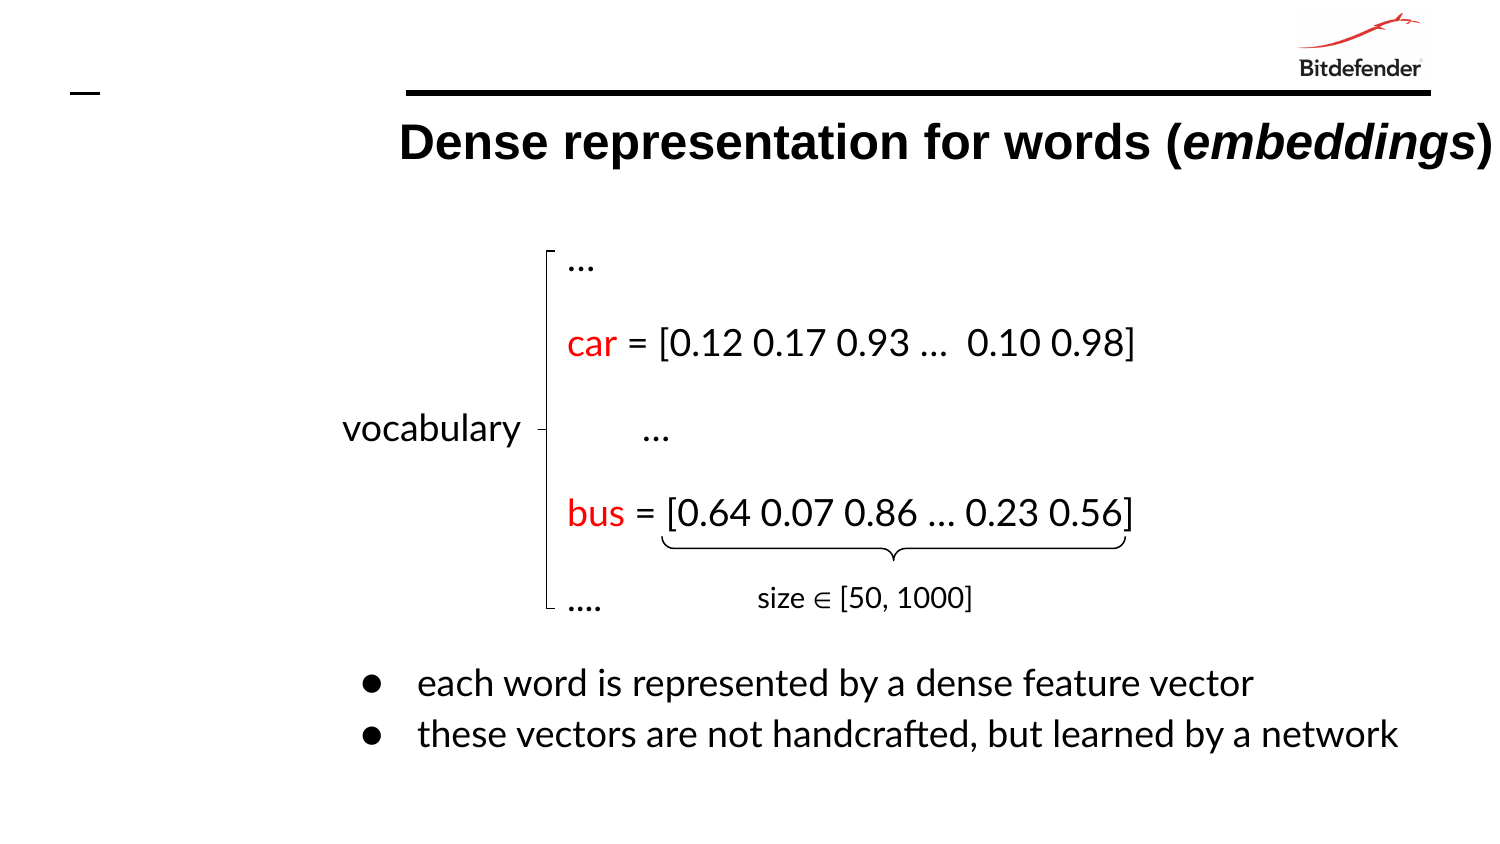

# Dense representation for words (embeddings)
…
car = [0.12 0.17 0.93 …  0.10 0.98]
vocabulary	…
bus = [0.64 0.07 0.86 … 0.23 0.56]
....
each word is represented by a dense feature vector
these vectors are not handcrafted, but learned by a network

size ∈ [50, 1000]